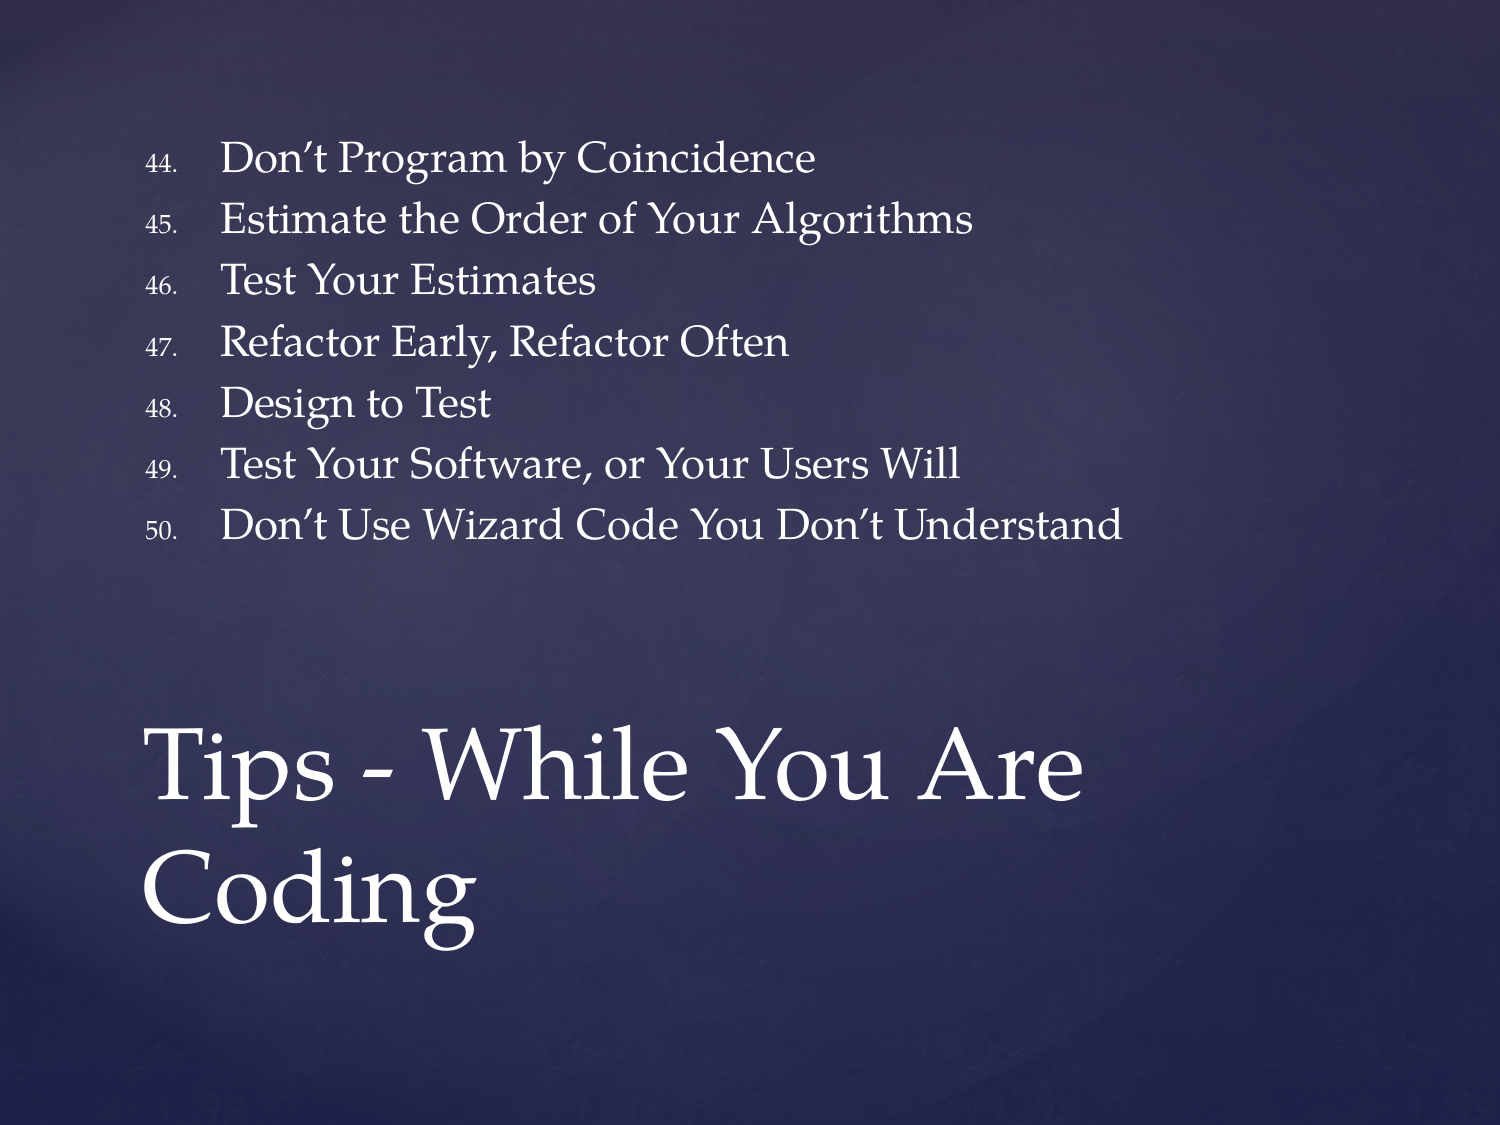

Don’t Program by Coincidence
Estimate the Order of Your Algorithms
Test Your Estimates
Refactor Early, Refactor Often
Design to Test
Test Your Software, or Your Users Will
Don’t Use Wizard Code You Don’t Understand

# Tips - While You Are Coding